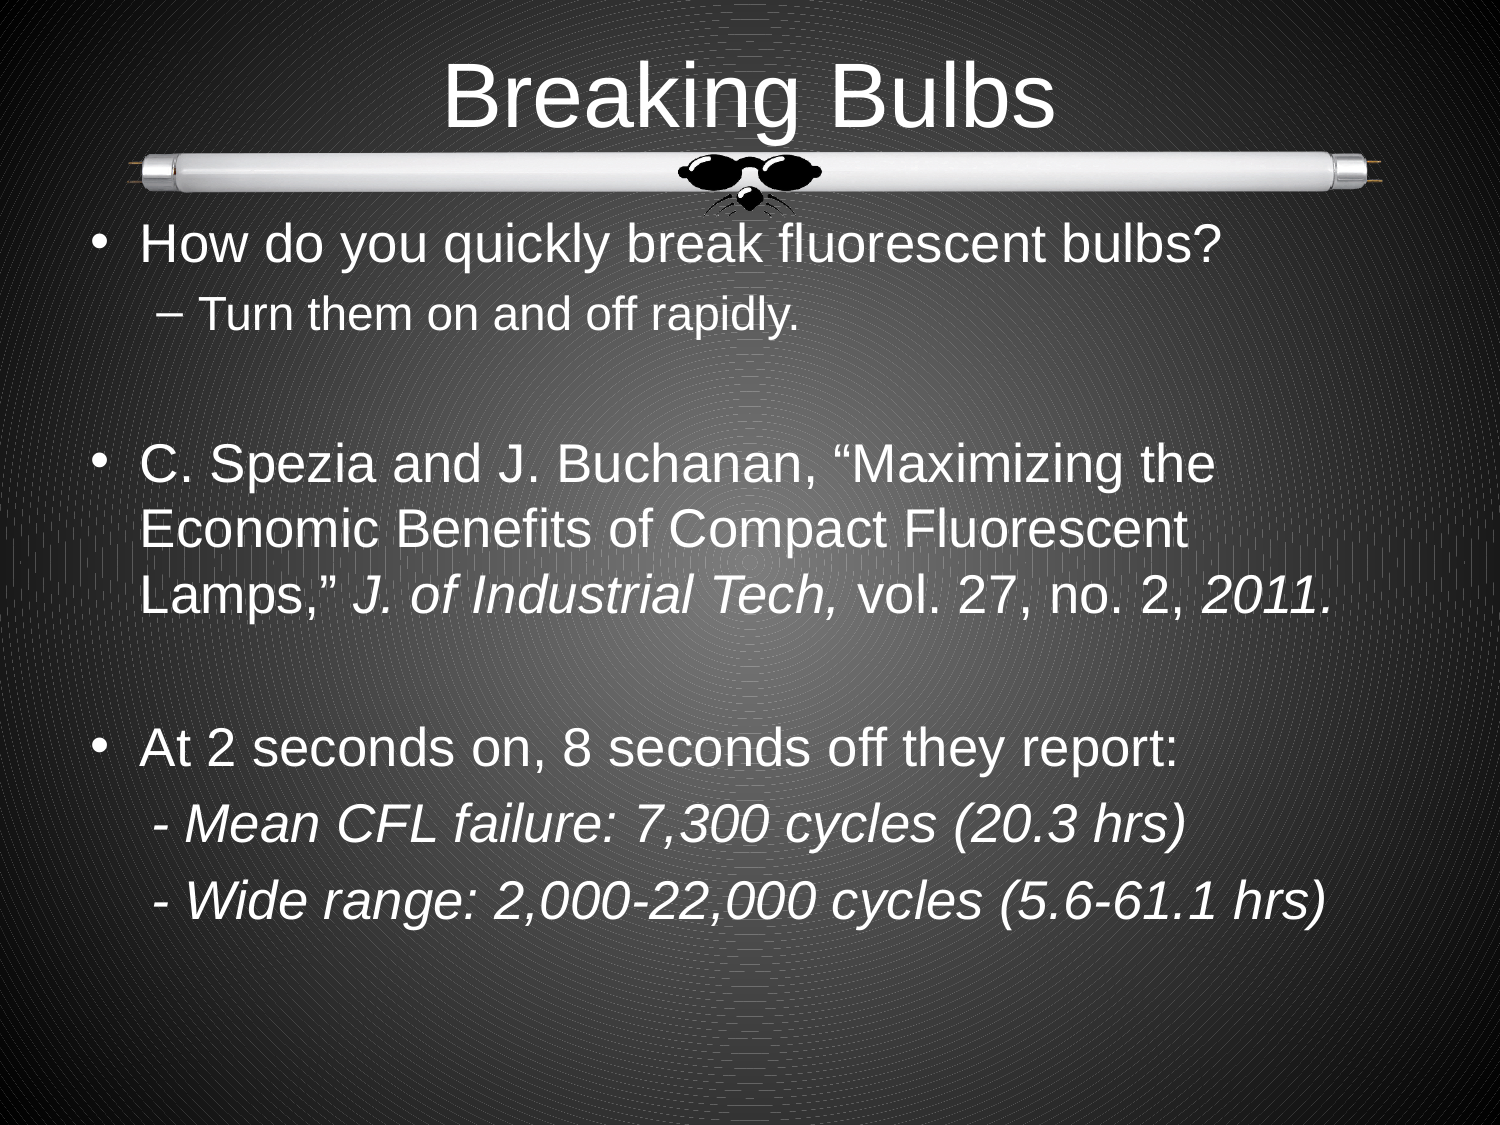

# Breaking Bulbs
How do you quickly break fluorescent bulbs?
Turn them on and off rapidly.

C. Spezia and J. Buchanan, “Maximizing the Economic Benefits of Compact Fluorescent Lamps,” J. of Industrial Tech, vol. 27, no. 2, 2011.

At 2 seconds on, 8 seconds off they report:
    - Mean CFL failure: 7,300 cycles (20.3 hrs)
    - Wide range: 2,000-22,000 cycles (5.6-61.1 hrs)